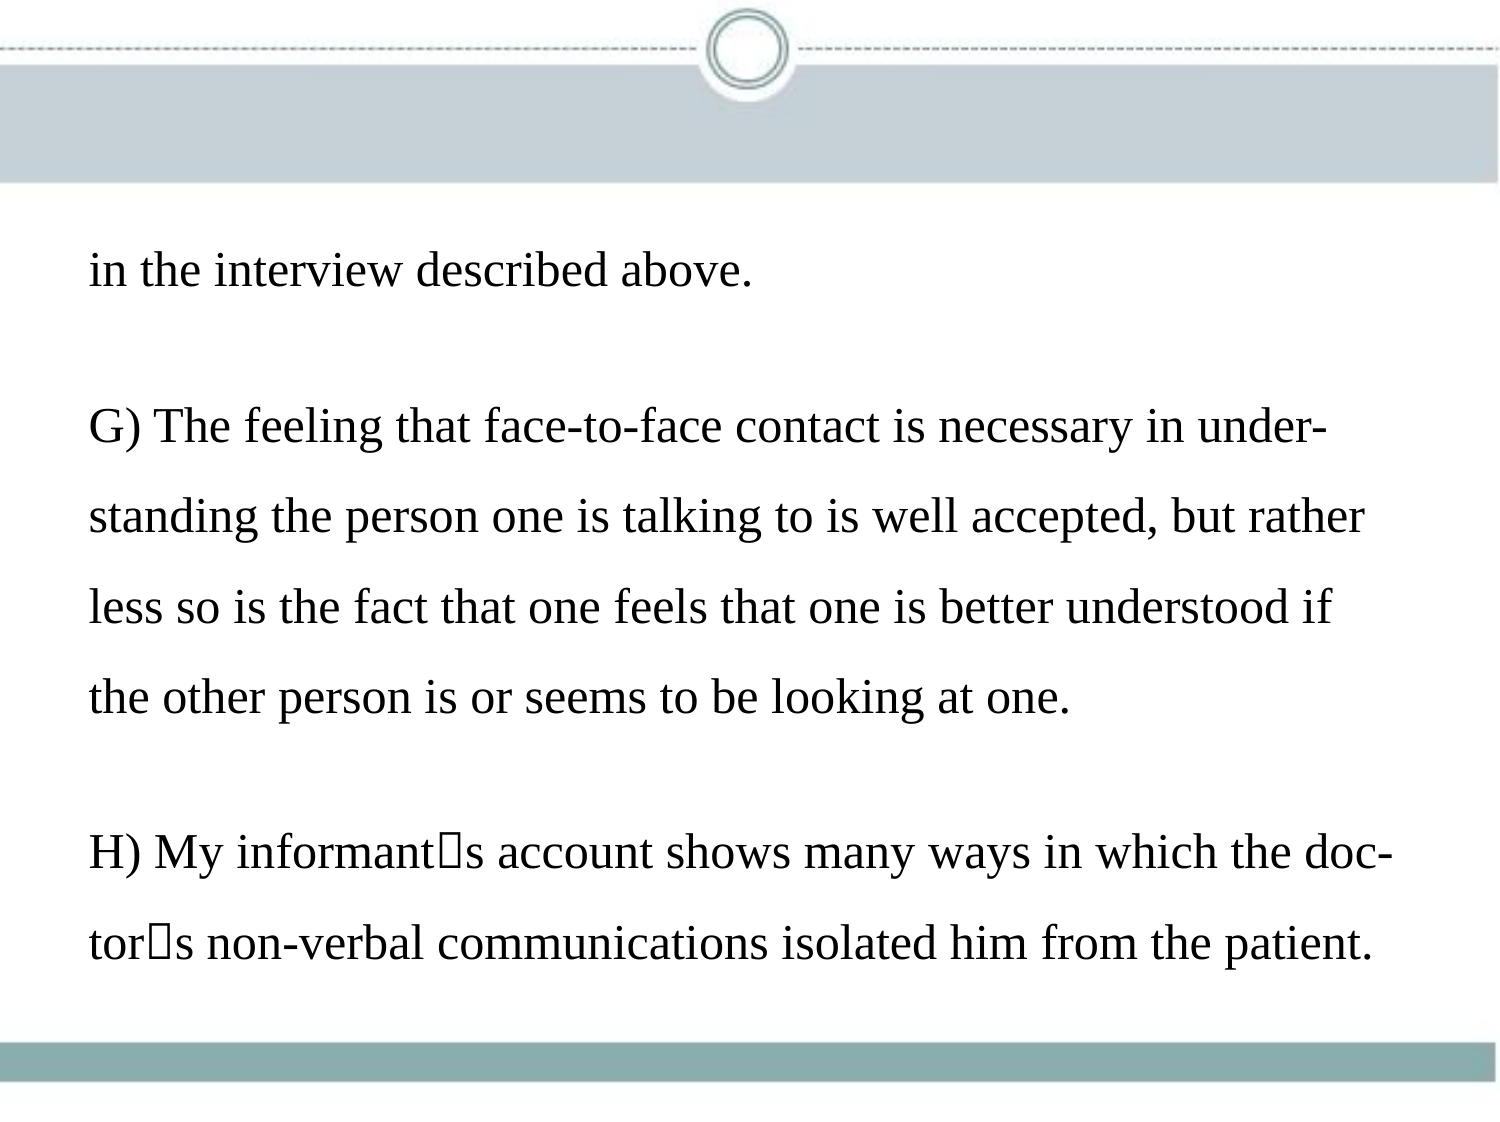

in the interview described above.
G) The feeling that face-to-face contact is necessary in under-
standing the person one is talking to is well accepted, but rather
less so is the fact that one feels that one is better understood if
the other person is or seems to be looking at one.
H) My informant􀆳s account shows many ways in which the doc-
tor􀆳s non-verbal communications isolated him from the patient.